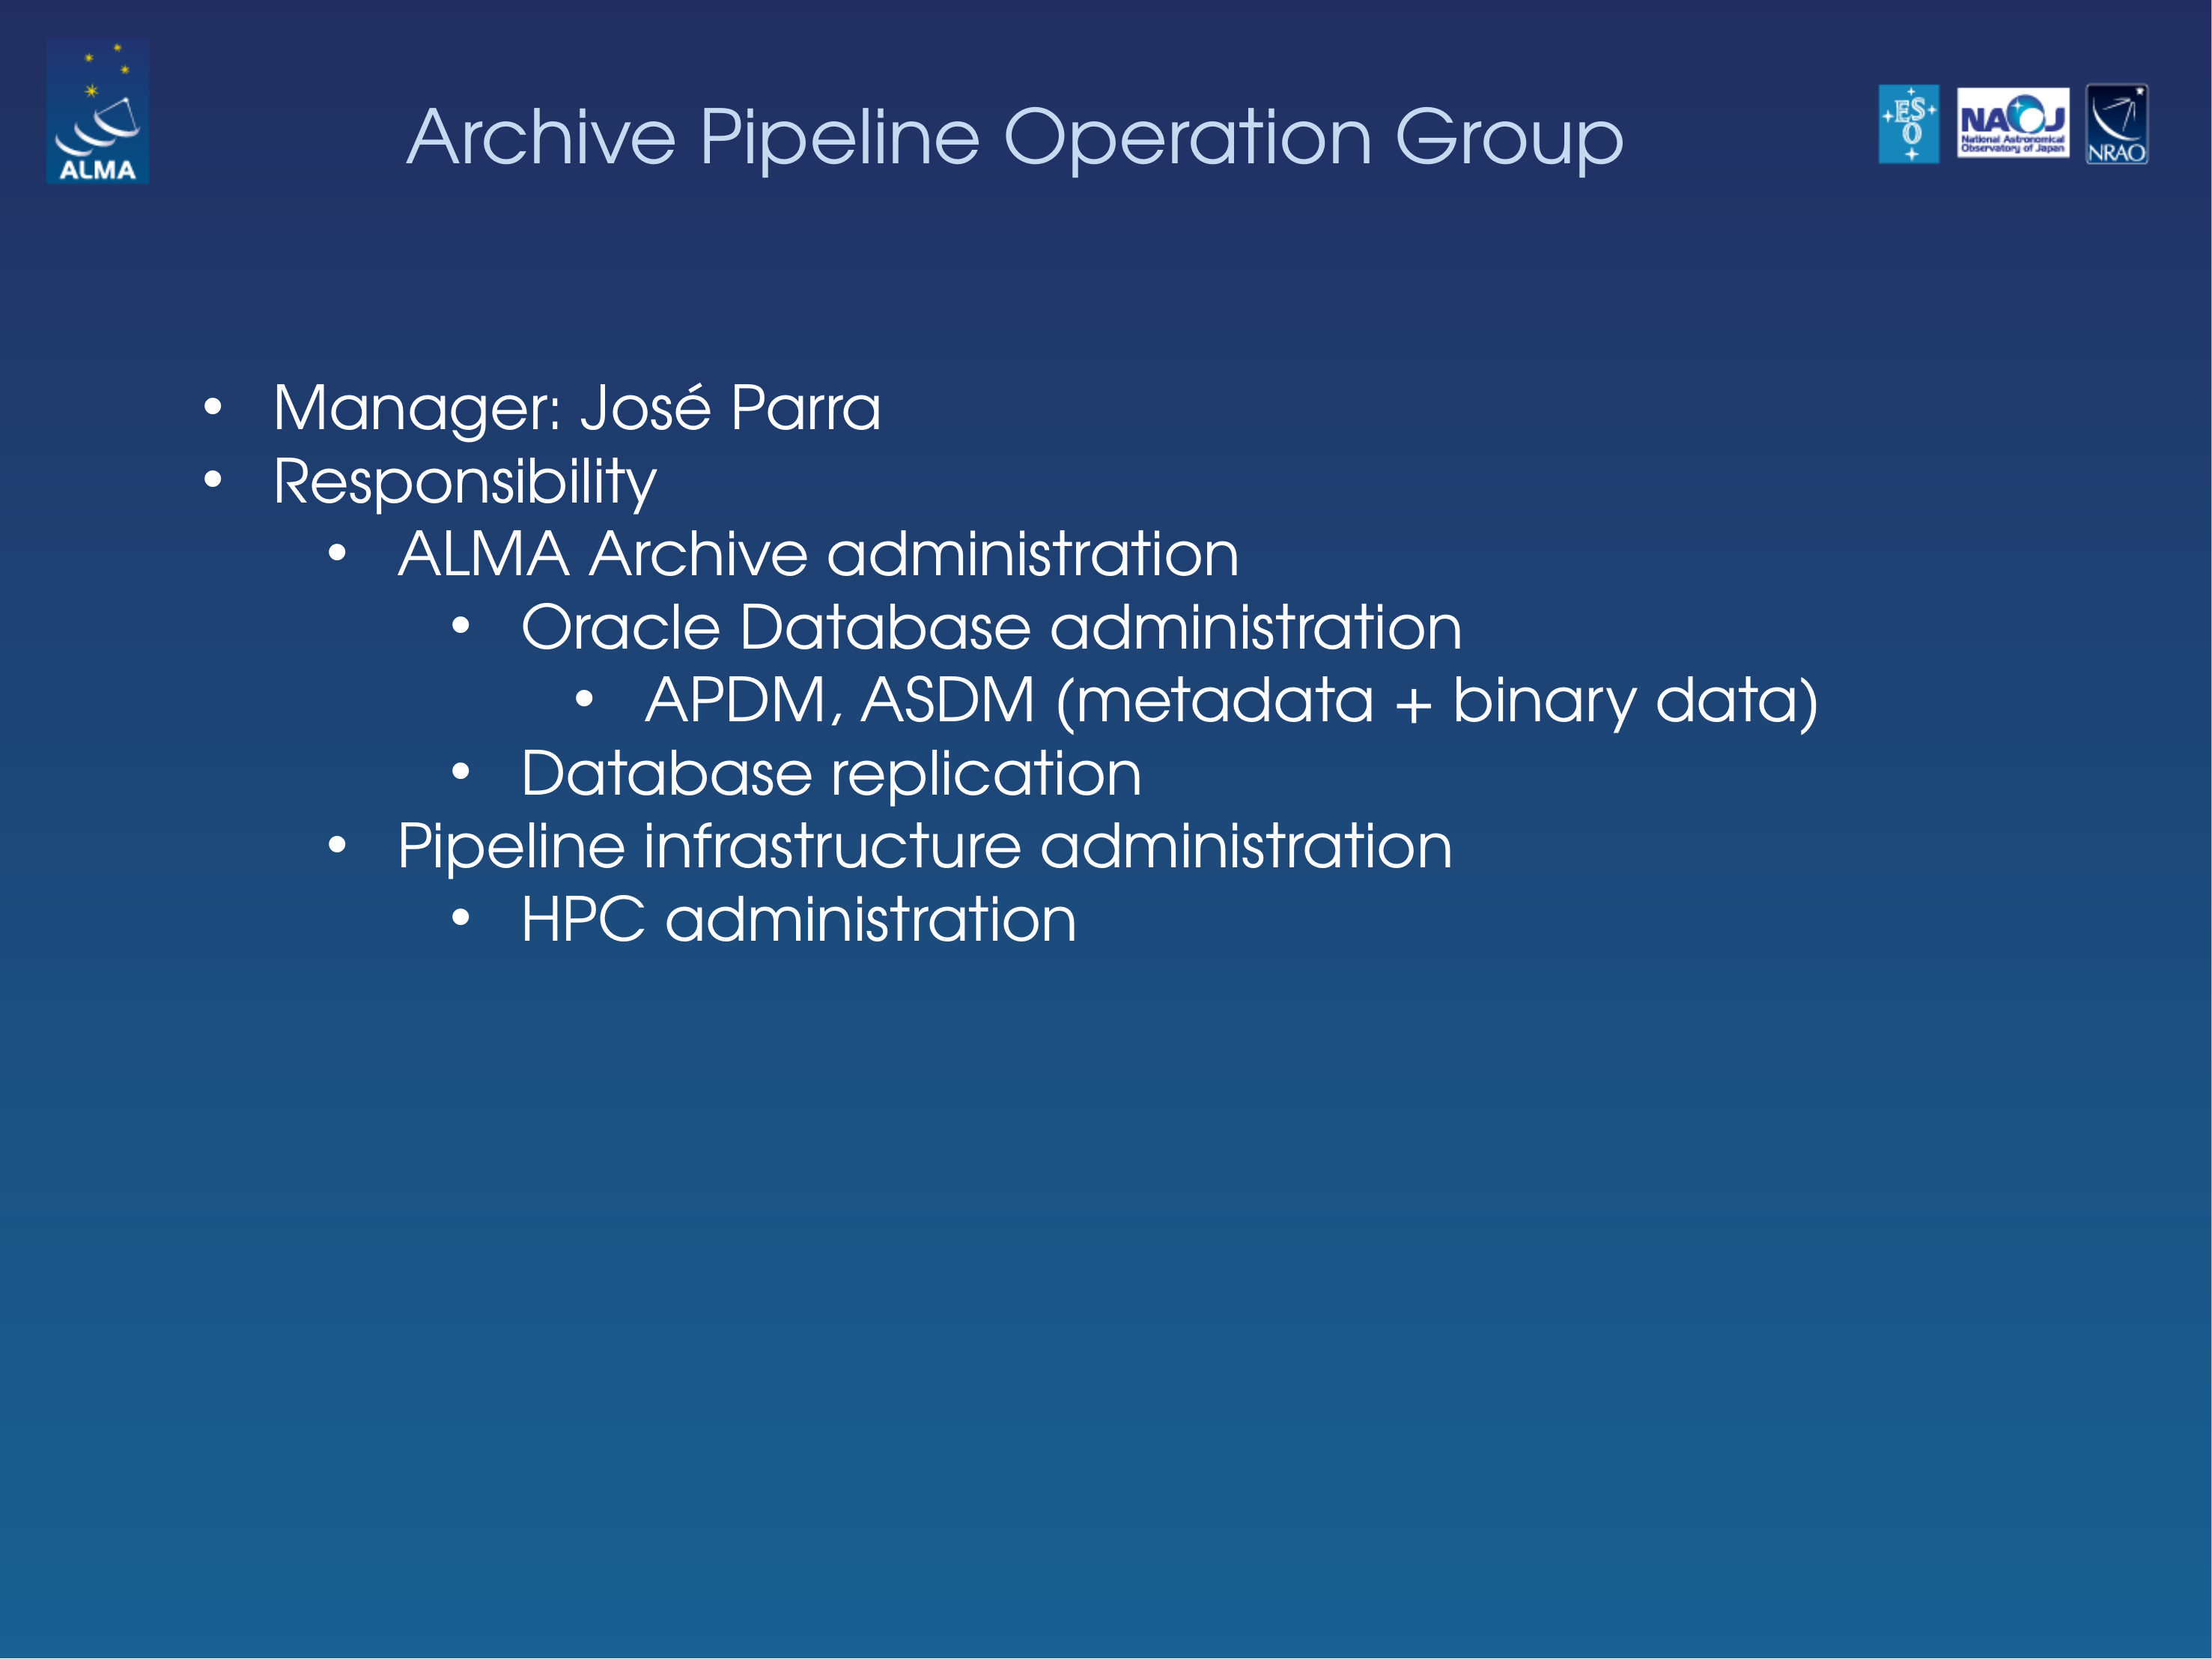

# Archive Pipeline Operation Group
Manager: José Parra
Responsibility
ALMA Archive administration
Oracle Database administration
APDM, ASDM (metadata + binary data)
Database replication
Pipeline infrastructure administration
HPC administration